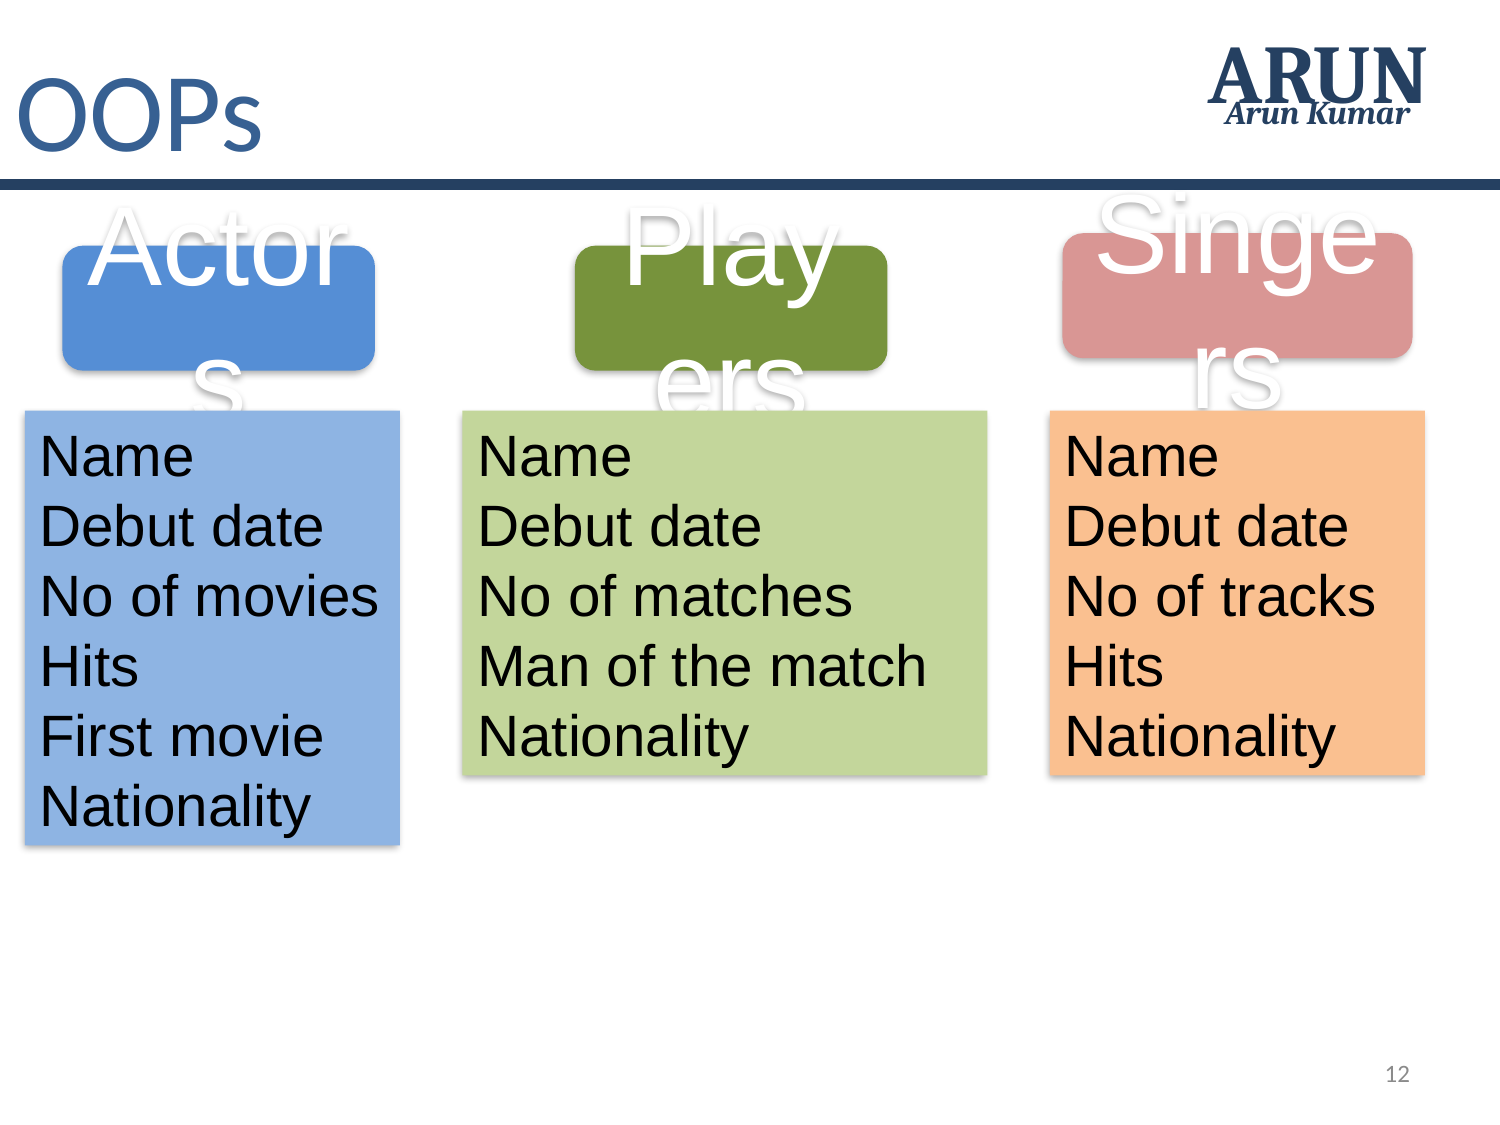

OOPs

ARUN
Arun Kumar

Singers
Actors
Players
Name
Debut date
No of movies
Hits
First movie
Nationality
Name
Debut date
No of matches
Man of the match
Nationality
Name
Debut date
No of tracks
Hits
Nationality
12